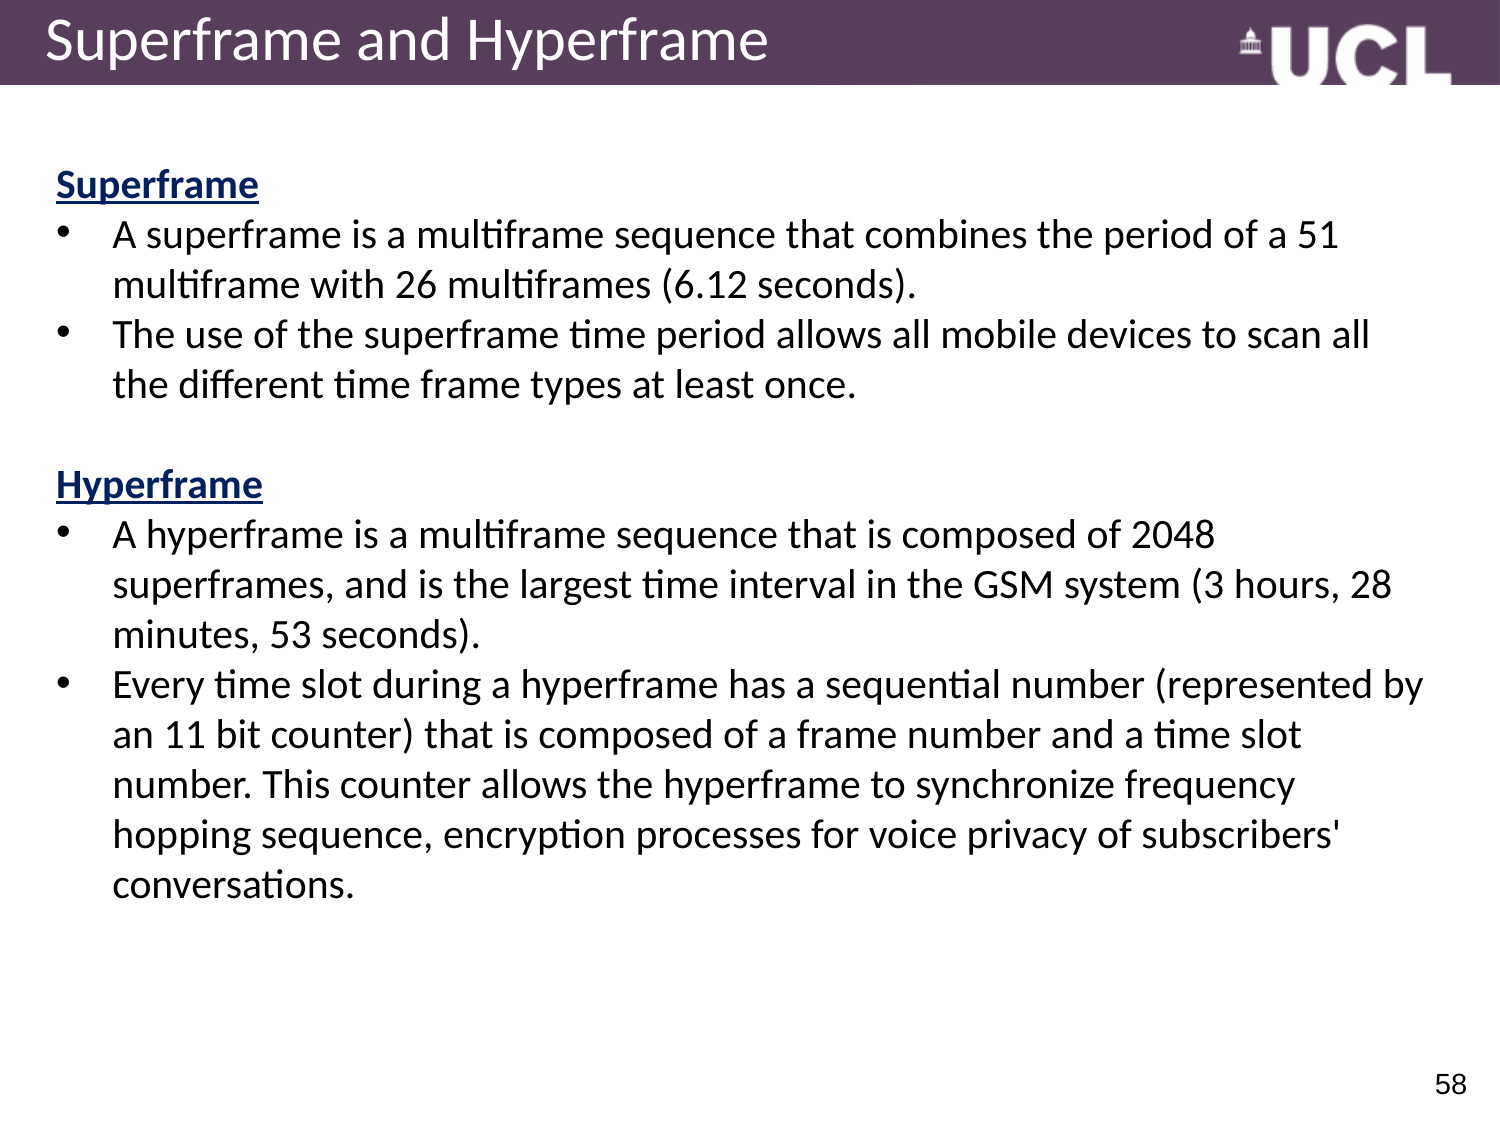

# Superframe and Hyperframe
Superframe
A superframe is a multiframe sequence that combines the period of a 51 multiframe with 26 multiframes (6.12 seconds).
The use of the superframe time period allows all mobile devices to scan all the different time frame types at least once.

Hyperframe
A hyperframe is a multiframe sequence that is composed of 2048 superframes, and is the largest time interval in the GSM system (3 hours, 28 minutes, 53 seconds).
Every time slot during a hyperframe has a sequential number (represented by an 11 bit counter) that is composed of a frame number and a time slot number. This counter allows the hyperframe to synchronize frequency hopping sequence, encryption processes for voice privacy of subscribers' conversations.
58